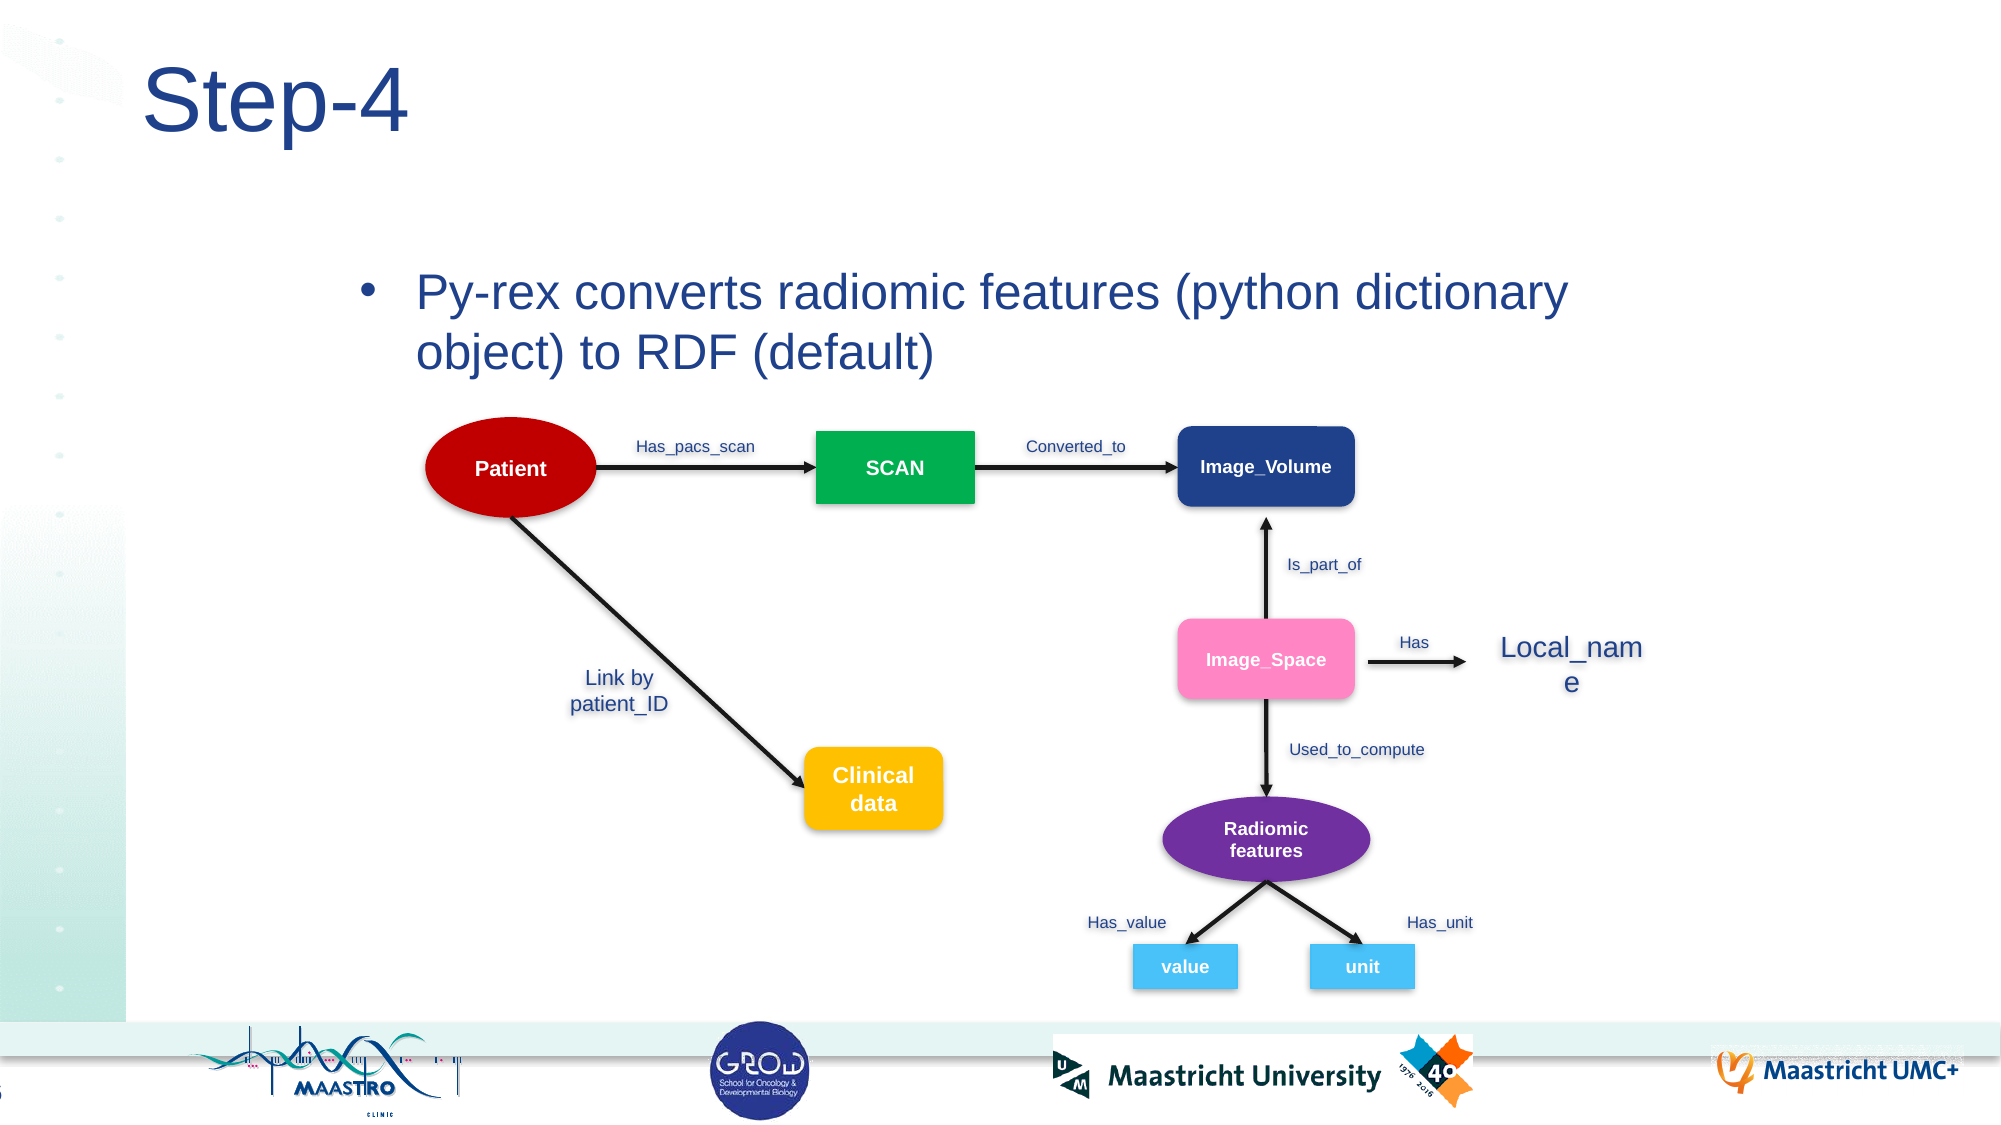

# Step-4
Py-rex converts radiomic features (python dictionary object) to RDF (default)

Patient
Converted_to
Has_pacs_scan
Image_Volume
SCAN
Is_part_of
Image_Space
Used_to_compute
Radiomic features
Has_value
Has_unit
unit
value
Clinical data
…
Link by patient_ID
Has
Local_name